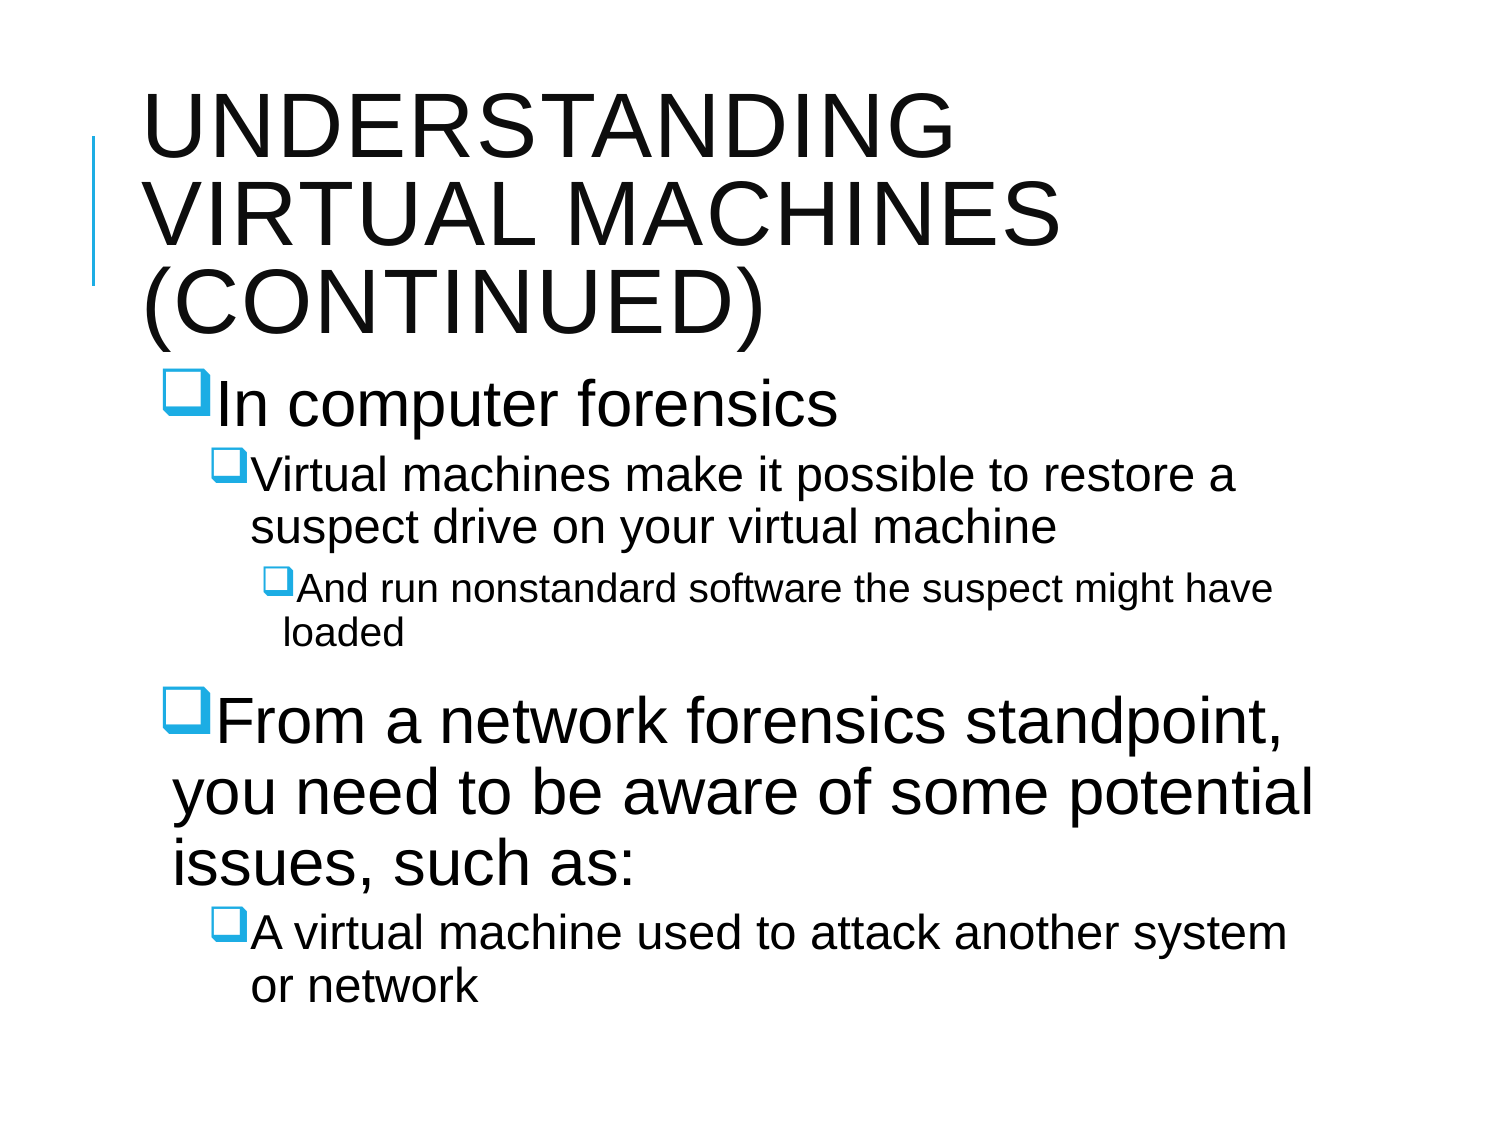

# Understanding Virtual Machines (continued)
In computer forensics
Virtual machines make it possible to restore a suspect drive on your virtual machine
And run nonstandard software the suspect might have loaded
From a network forensics standpoint, you need to be aware of some potential issues, such as:
A virtual machine used to attack another system or network